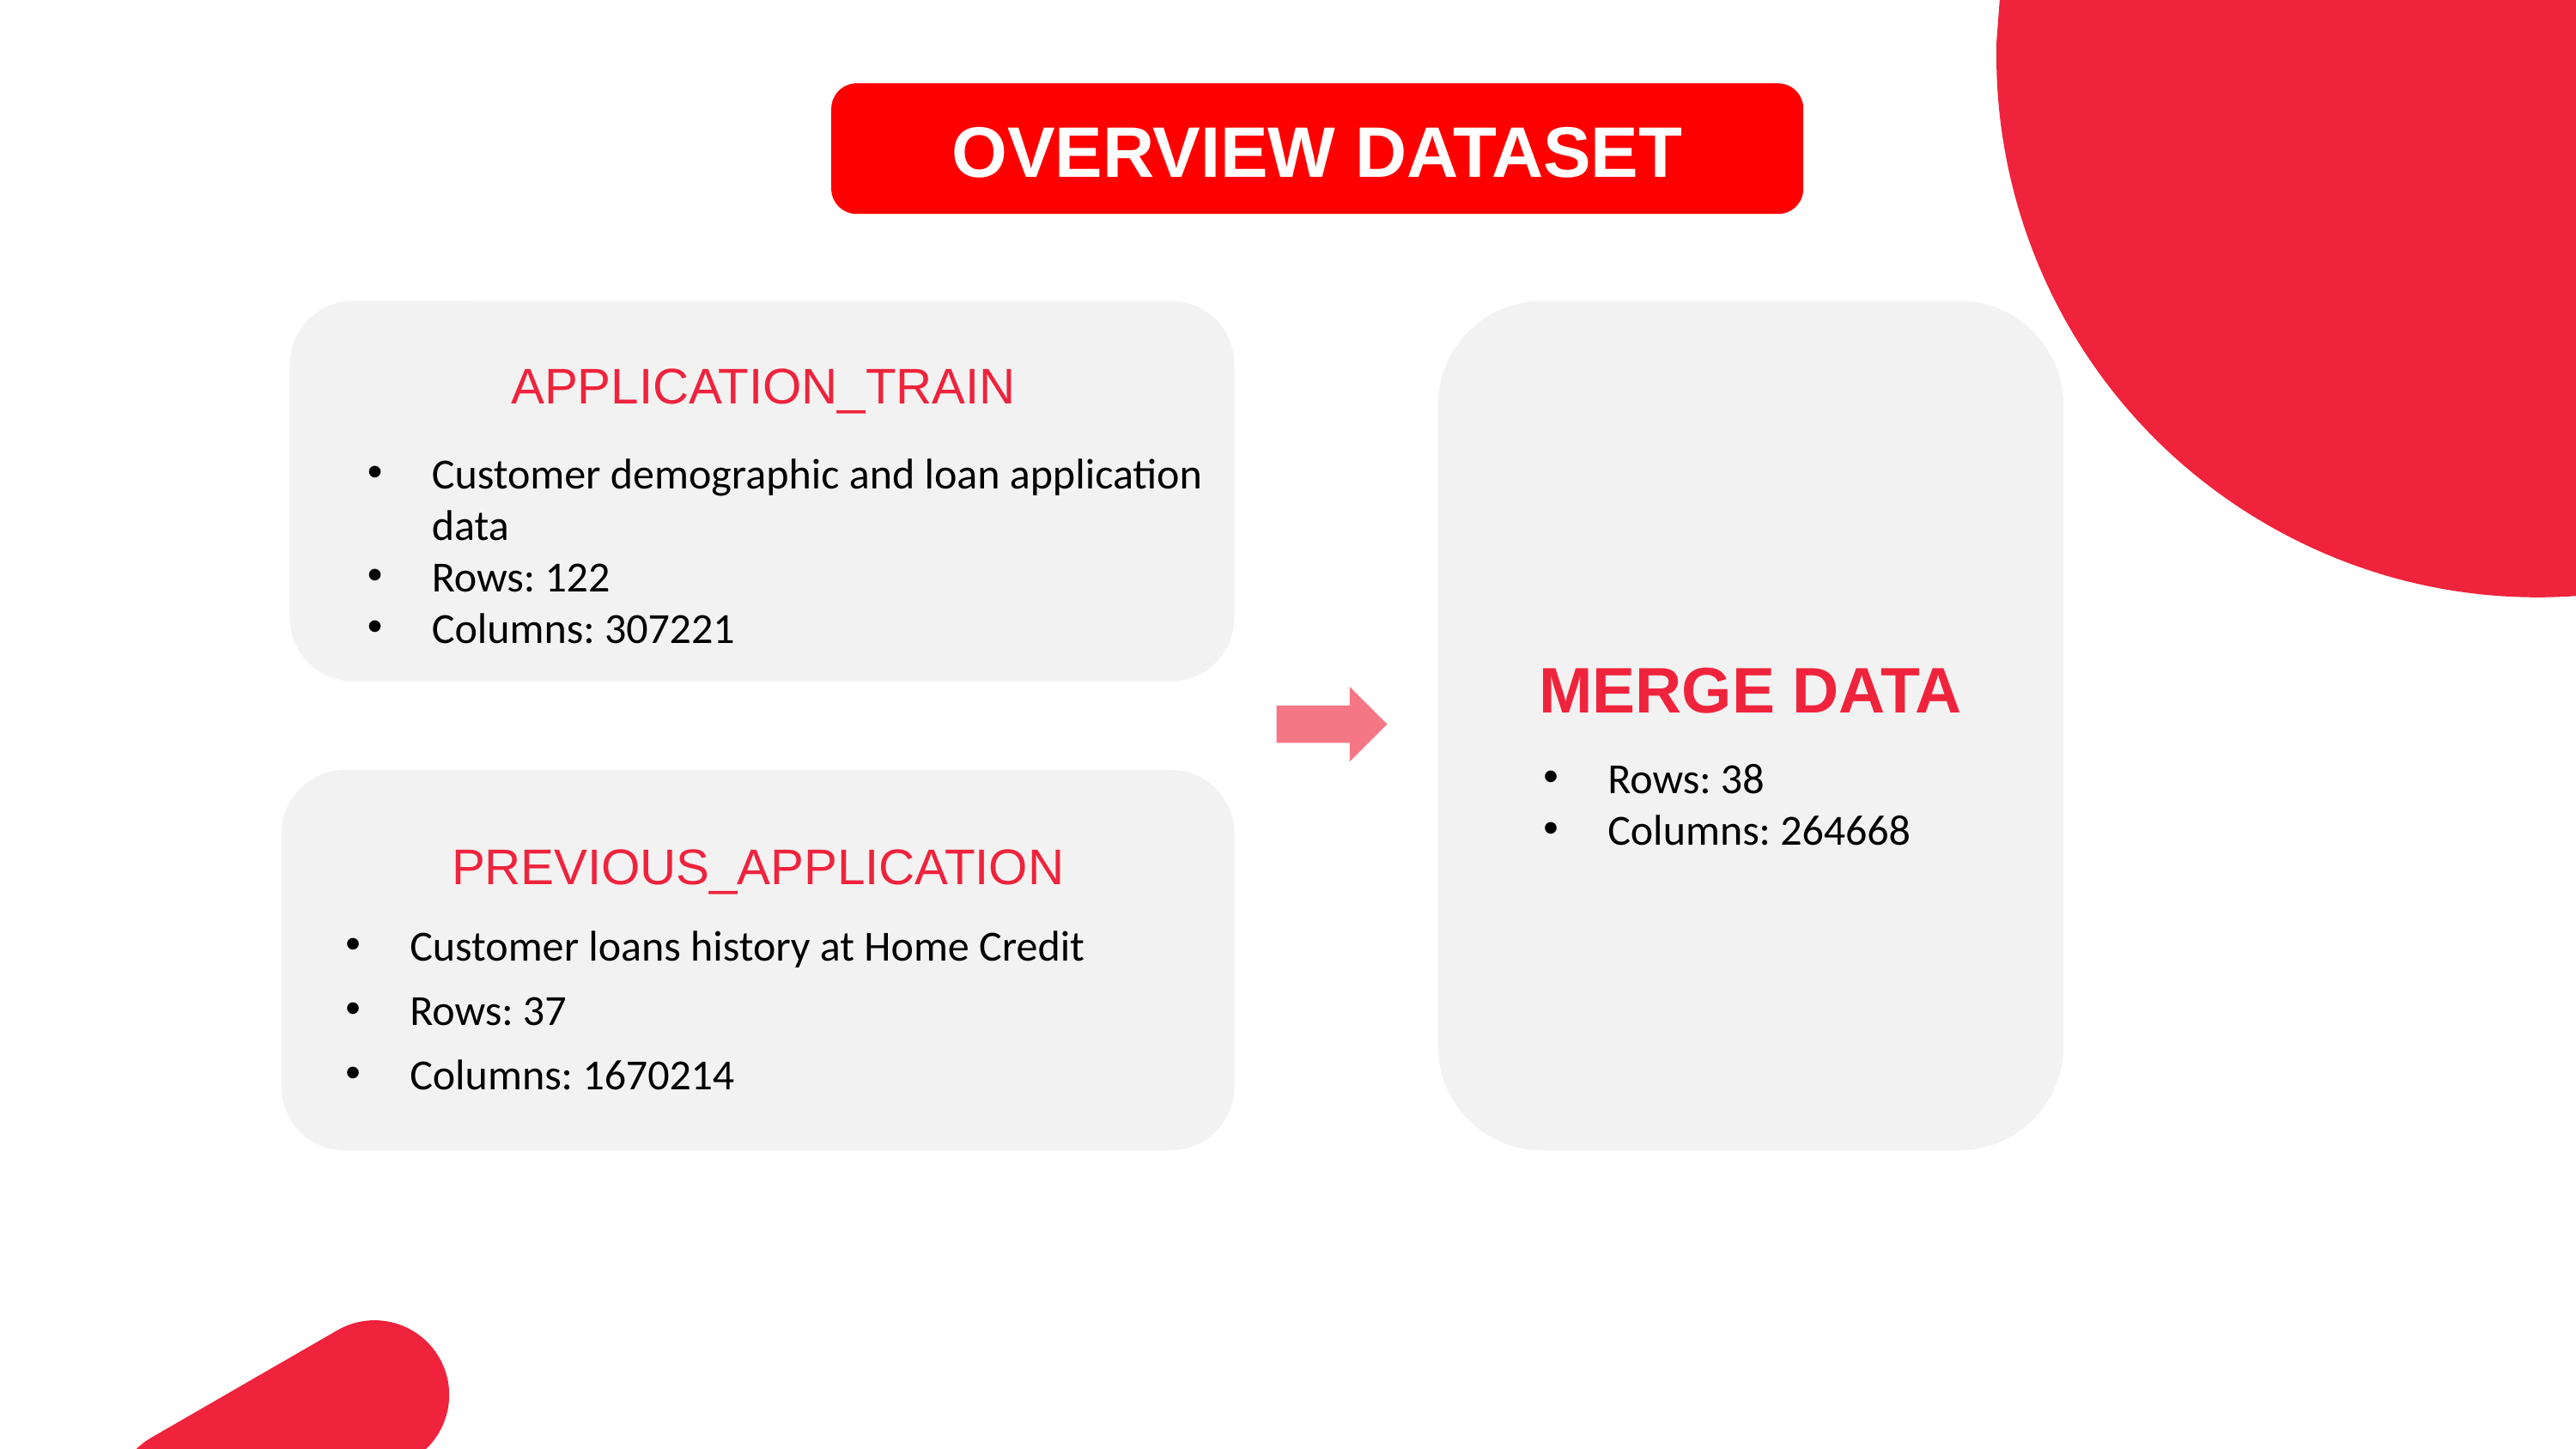

OVERVIEW DATASET

MERGE DATA

APPLICATION_TRAIN
Customer demographic and loan application data
Rows: 122
Columns: 307221

Rows: 38
Columns: 264668

PREVIOUS_APPLICATION
Customer loans history at Home Credit
Rows: 37
Columns: 1670214